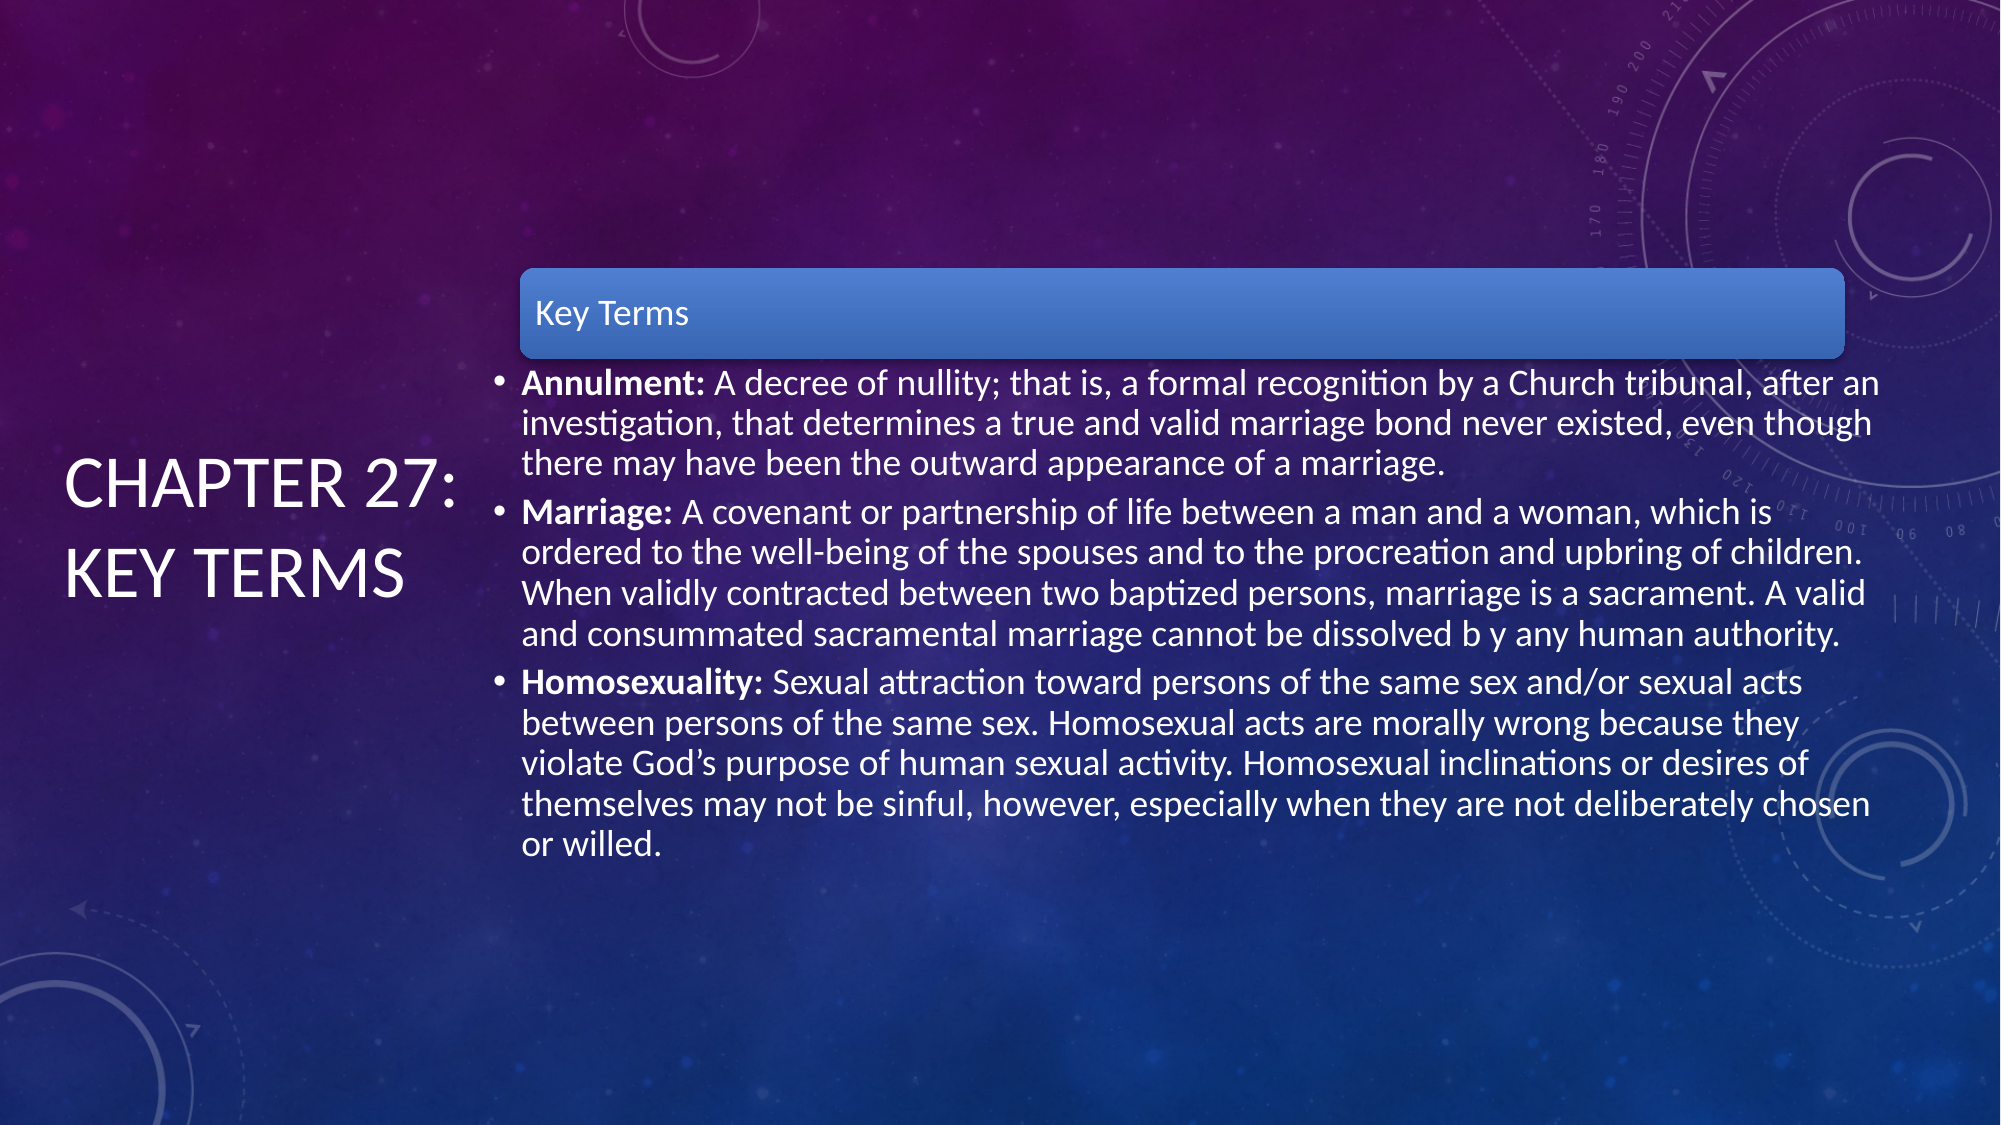

# Chapter 27: Key Terms

Key Terms
Annulment: A decree of nullity; that is, a formal recognition by a Church tribunal, after an investigation, that determines a true and valid marriage bond never existed, even though there may have been the outward appearance of a marriage.
Marriage: A covenant or partnership of life between a man and a woman, which is ordered to the well-being of the spouses and to the procreation and upbring of children. When validly contracted between two baptized persons, marriage is a sacrament. A valid and consummated sacramental marriage cannot be dissolved b y any human authority.
Homosexuality: Sexual attraction toward persons of the same sex and/or sexual acts between persons of the same sex. Homosexual acts are morally wrong because they violate God’s purpose of human sexual activity. Homosexual inclinations or desires of themselves may not be sinful, however, especially when they are not deliberately chosen or willed.